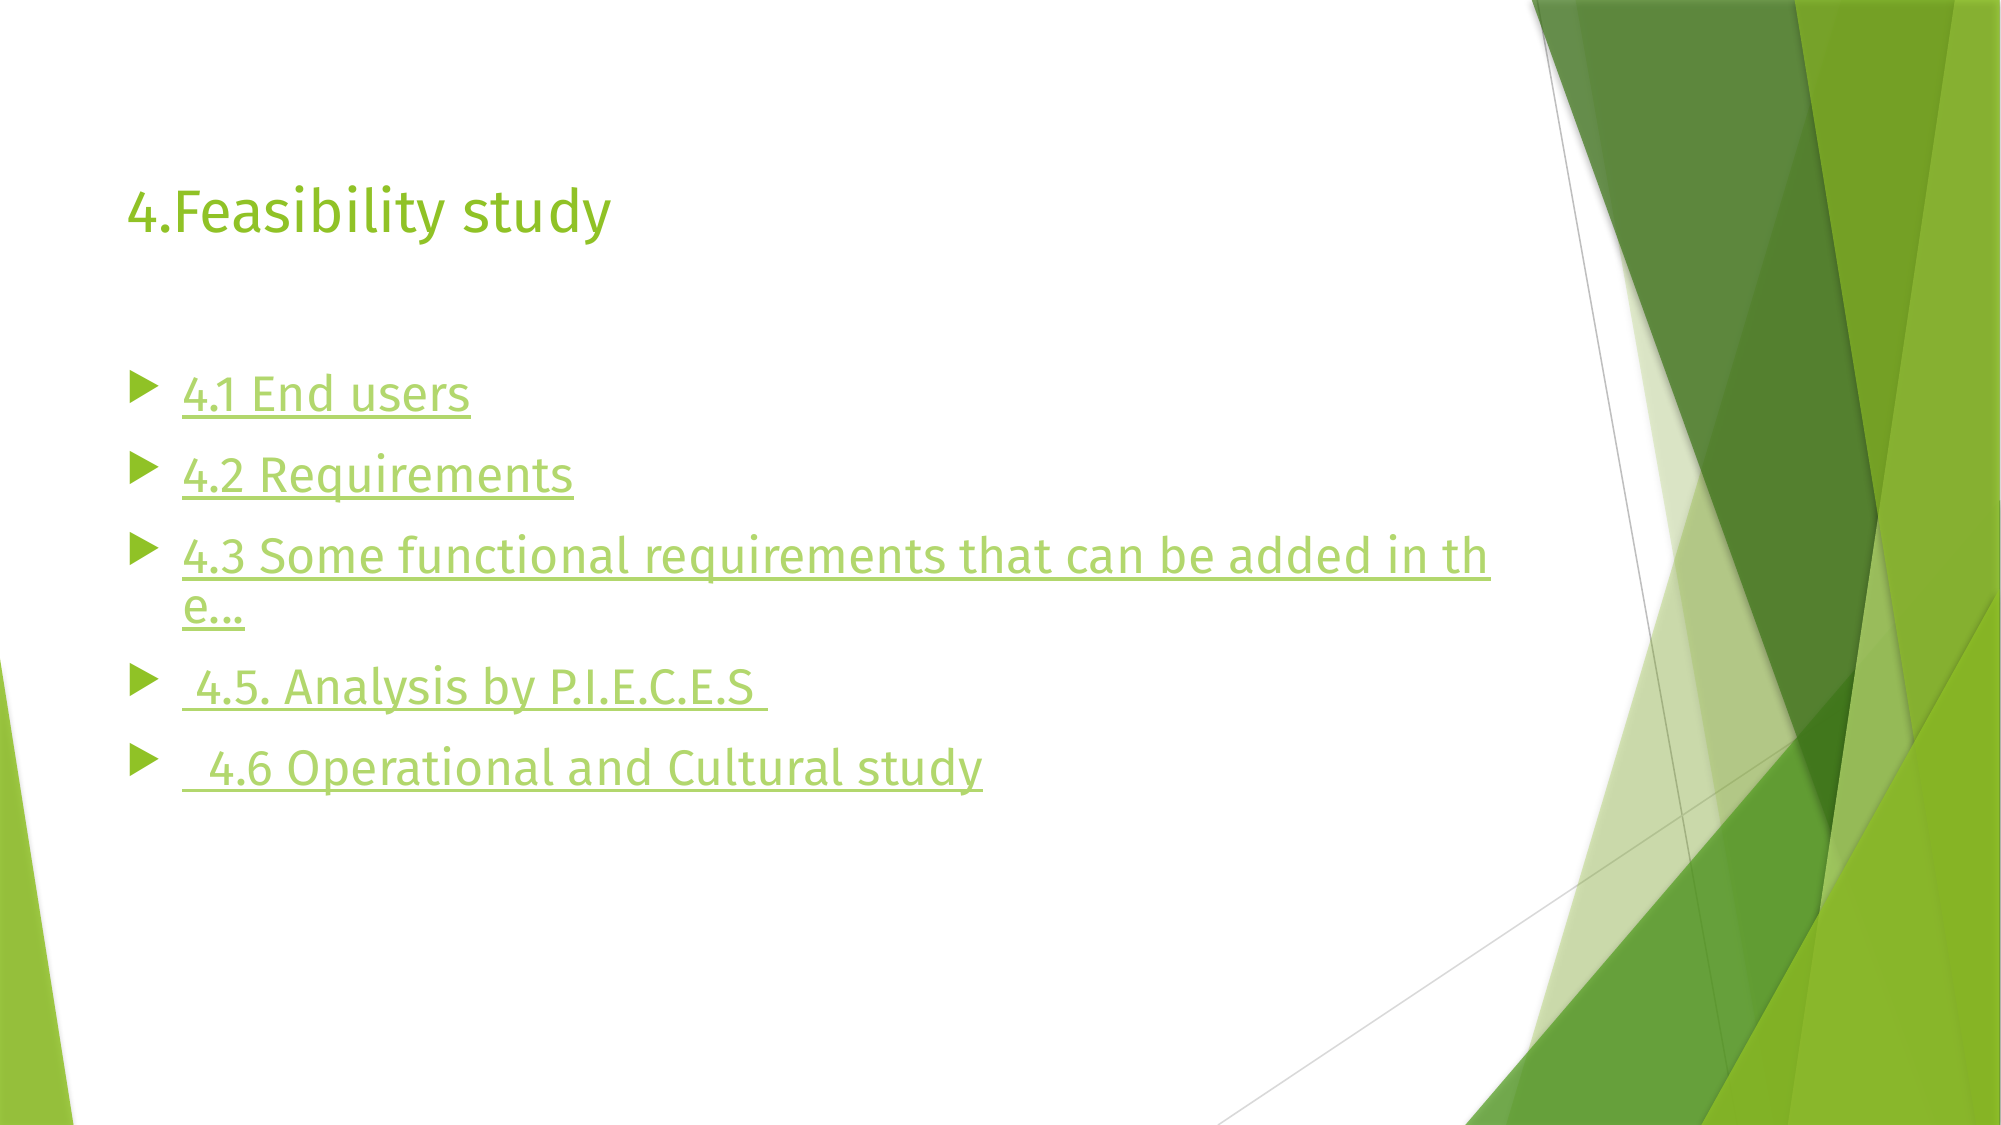

# 4.Feasibility study
4.1 End users
4.2 Requirements
4.3 Some functional requirements that can be added in the...
 4.5. Analysis by P.I.E.C.E.S
  4.6 Operational and Cultural study